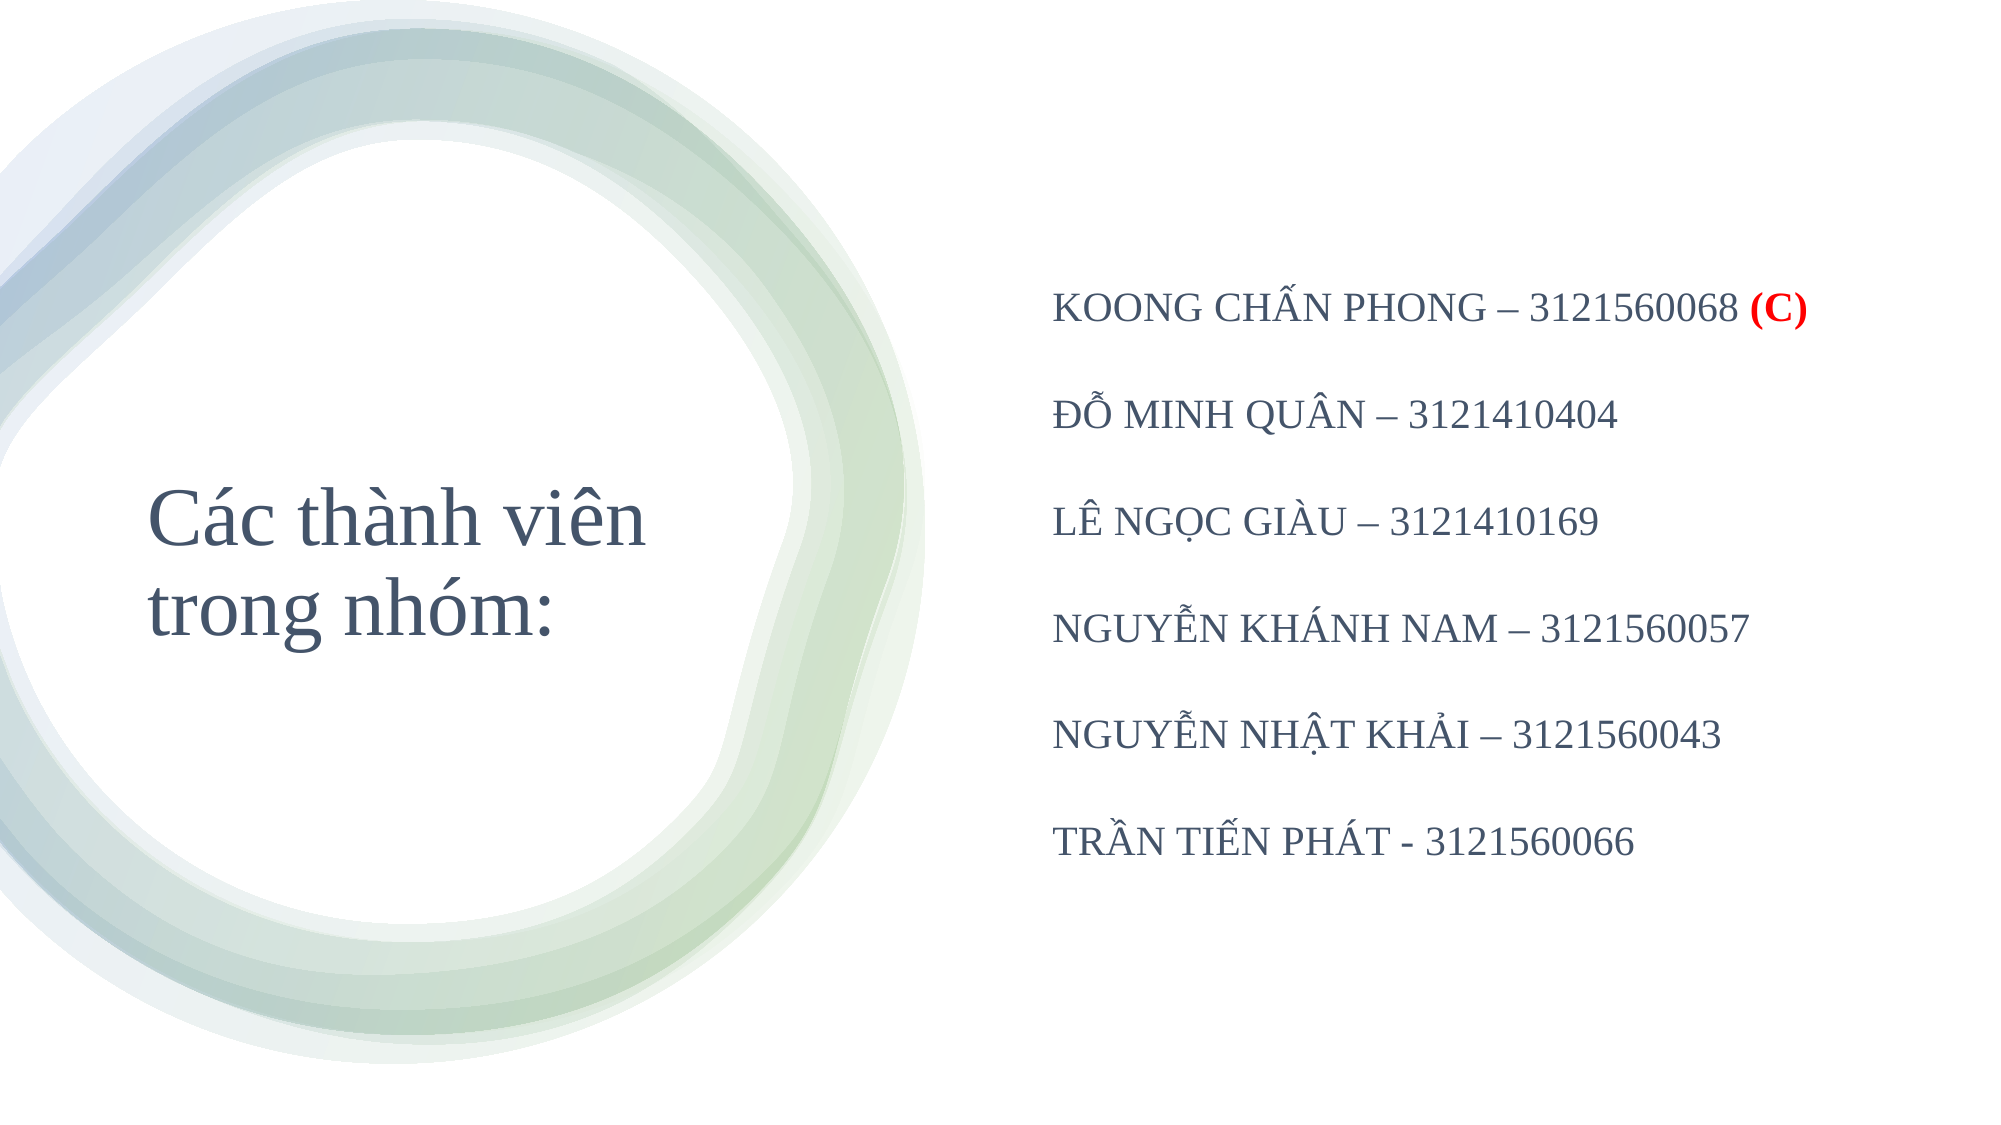

KOONG CHẤN PHONG – 3121560068 (C)
ĐỖ MINH QUÂN – 3121410404
LÊ NGỌC GIÀU – 3121410169
NGUYỄN KHÁNH NAM – 3121560057
NGUYỄN NHẬT KHẢI – 3121560043
TRẦN TIẾN PHÁT - 3121560066

# Các thành viên trong nhóm: